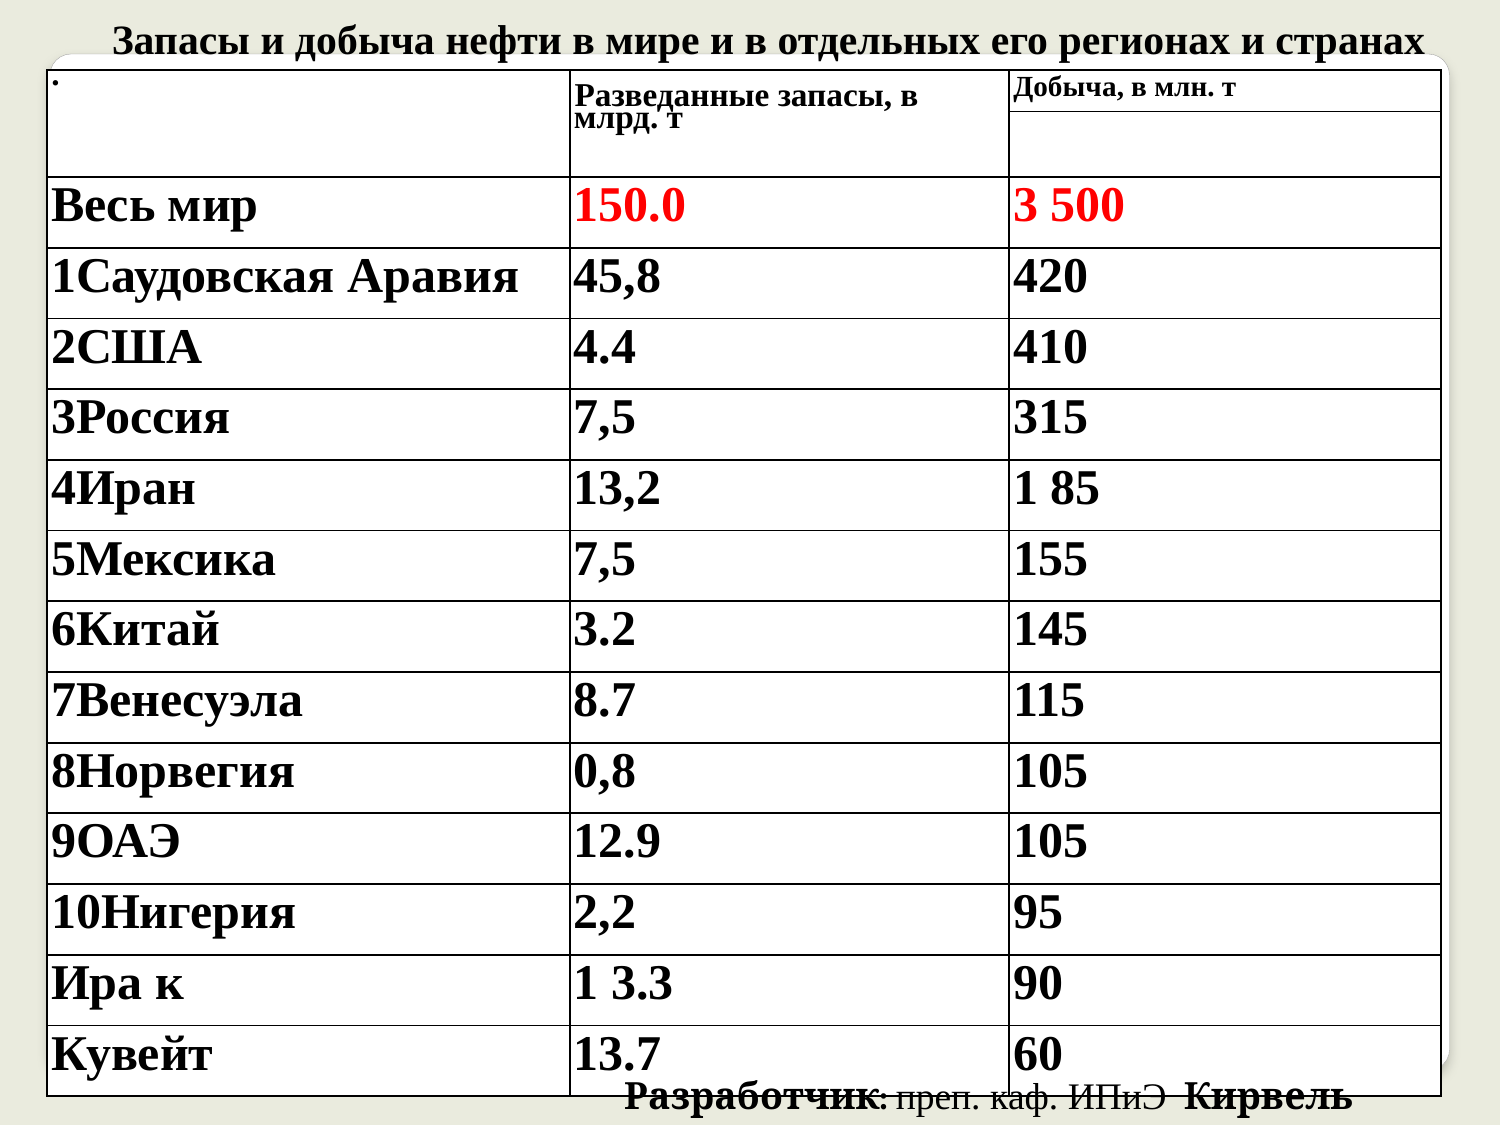

Запасы и добыча нефти в мире и в отдельных его регионах и странах
| . | Разведанные запасы, в млрд. т | Добыча, в млн. т |
| --- | --- | --- |
|  |  |  |
| Весь мир | 150.0 | 3 500 |
| 1Саудовская Аравия | 45,8 | 420 |
| 2США | 4.4 | 410 |
| 3Россия | 7,5 | 315 |
| 4Иран | 13,2 | 1 85 |
| 5Мексика | 7,5 | 155 |
| 6Китай | 3.2 | 145 |
| 7Венесуэла | 8.7 | 115 |
| 8Норвегия | 0,8 | 105 |
| 9ОАЭ | 12.9 | 105 |
| 10Нигерия | 2,2 | 95 |
| Ира к | 1 3.3 | 90 |
| Кувейт | 13.7 | 60 |

Разработчик: преп. каф. ИПиЭ  Кирвель П.И.